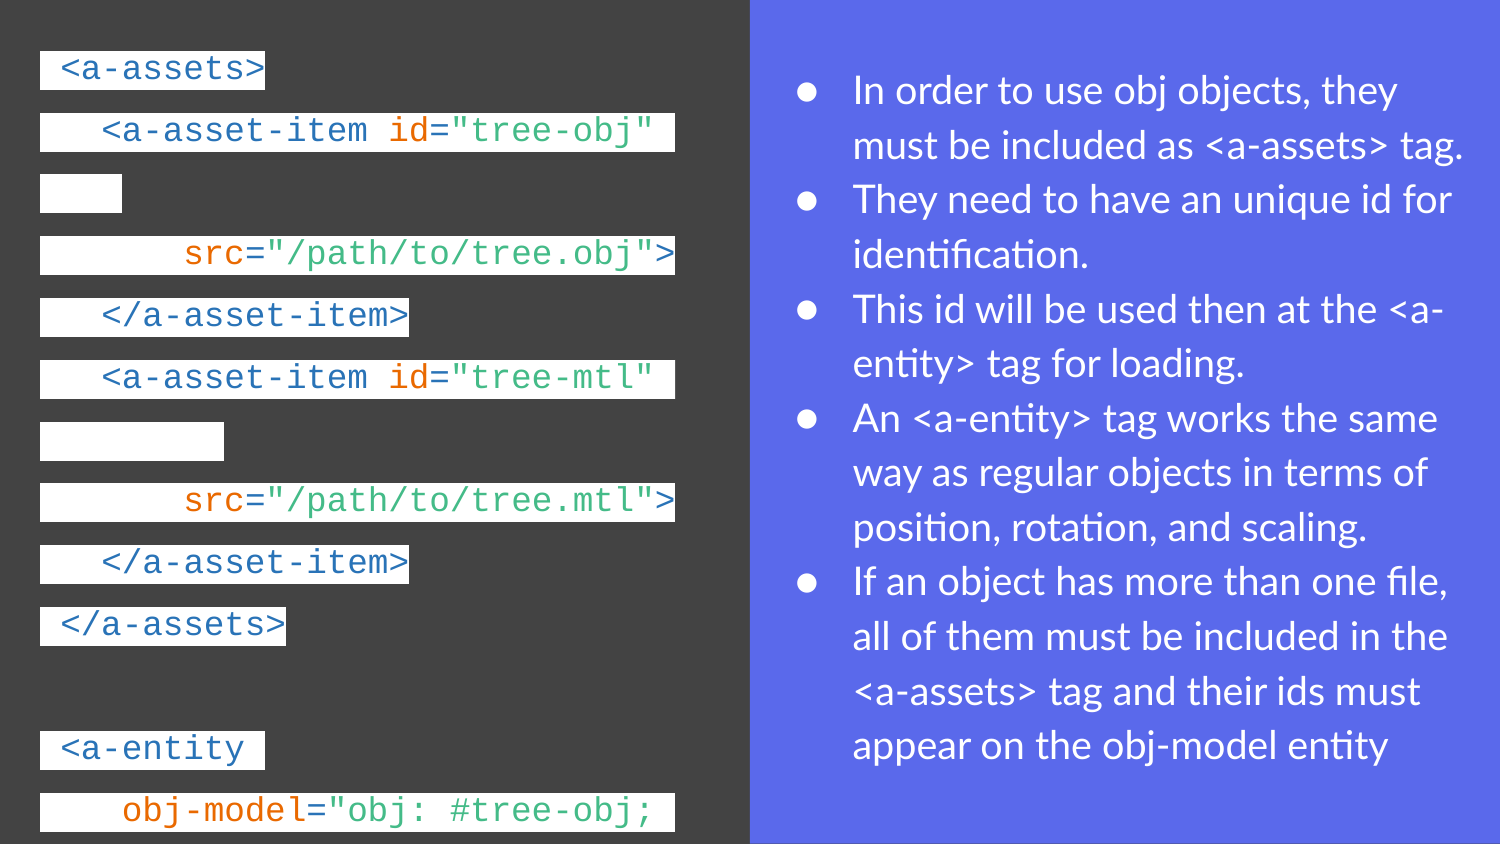

<a-assets>
   <a-asset-item id="tree-obj"
       src="/path/to/tree.obj">
   </a-asset-item>
   <a-asset-item id="tree-mtl"
       src="/path/to/tree.mtl">
   </a-asset-item>
 </a-assets>

 <a-entity
    obj-model="obj: #tree-obj;
               mtl: #tree-mtl">
</a-entity>
In order to use obj objects, they must be included as <a-assets> tag.
They need to have an unique id for identification.
This id will be used then at the <a-entity> tag for loading.
An <a-entity> tag works the same way as regular objects in terms of position, rotation, and scaling.
If an object has more than one file, all of them must be included in the <a-assets> tag and their ids must appear on the obj-model entity